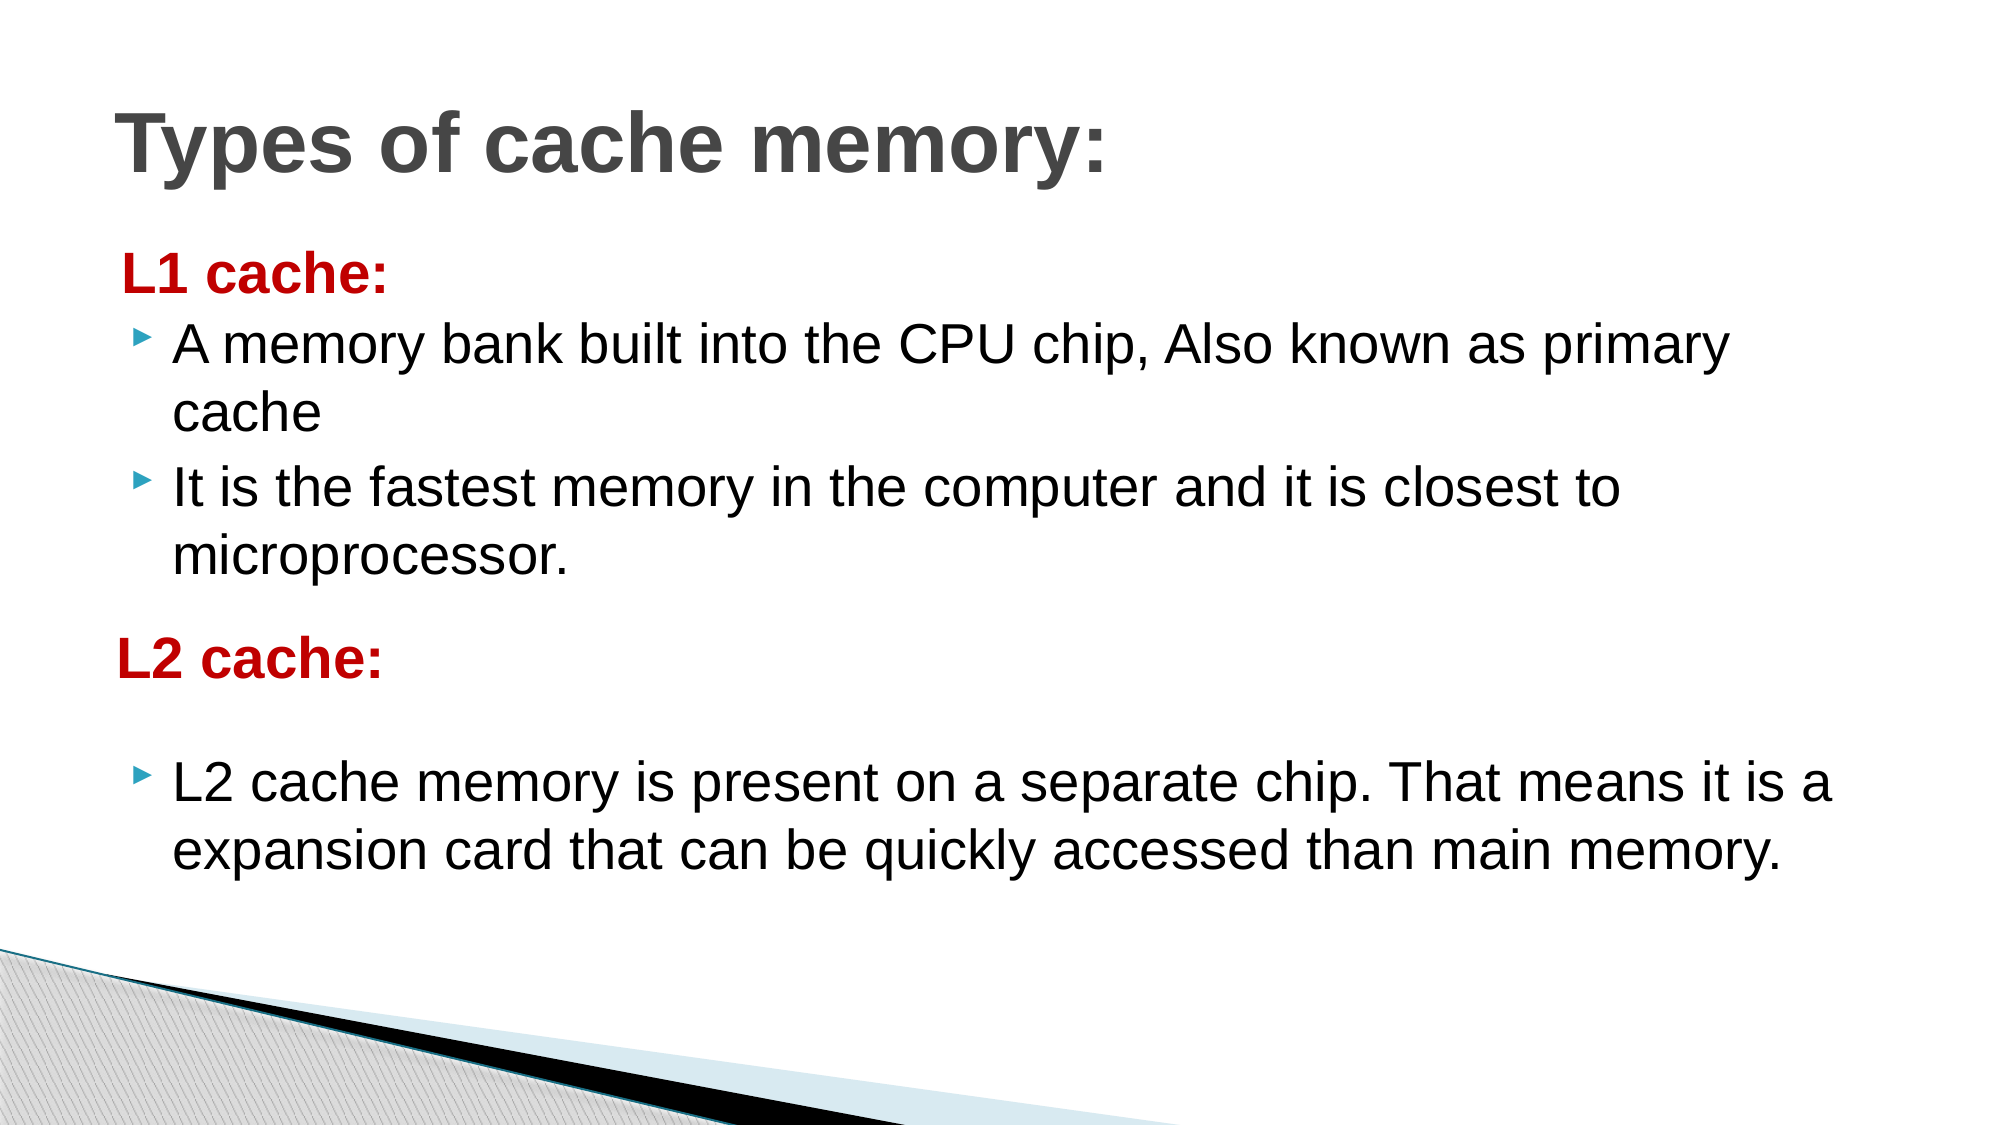

# Types of cache memory:
L1 cache:
A memory bank built into the CPU chip, Also known as primary cache
It is the fastest memory in the computer and it is closest to microprocessor.

L2 cache memory is present on a separate chip. That means it is a expansion card that can be quickly accessed than main memory.
L2 cache: